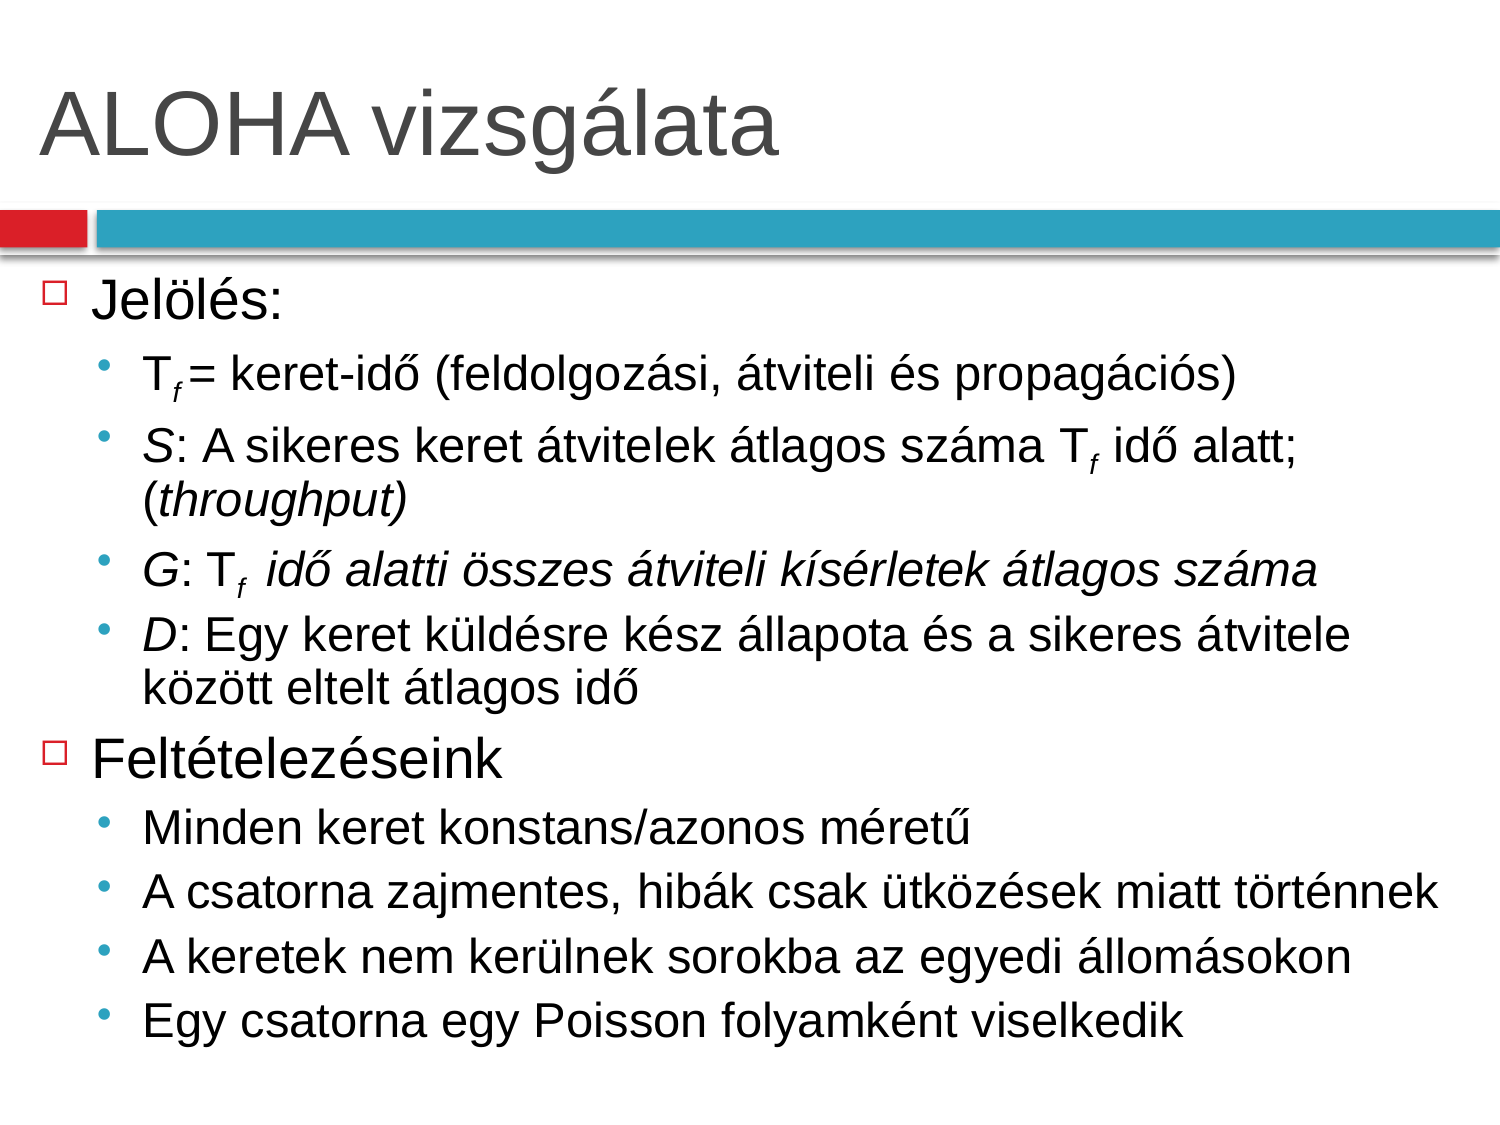

# ALOHA vizsgálata
Jelölés:
Tf = keret-idő (feldolgozási, átviteli és propagációs)
S: A sikeres keret átvitelek átlagos száma Tf  idő alatt; (throughput)
G: Tf  idő alatti összes átviteli kísérletek átlagos száma
D: Egy keret küldésre kész állapota és a sikeres átvitele között eltelt átlagos idő
Feltételezéseink
Minden keret konstans/azonos méretű
A csatorna zajmentes, hibák csak ütközések miatt történnek
A keretek nem kerülnek sorokba az egyedi állomásokon
Egy csatorna egy Poisson folyamként viselkedik